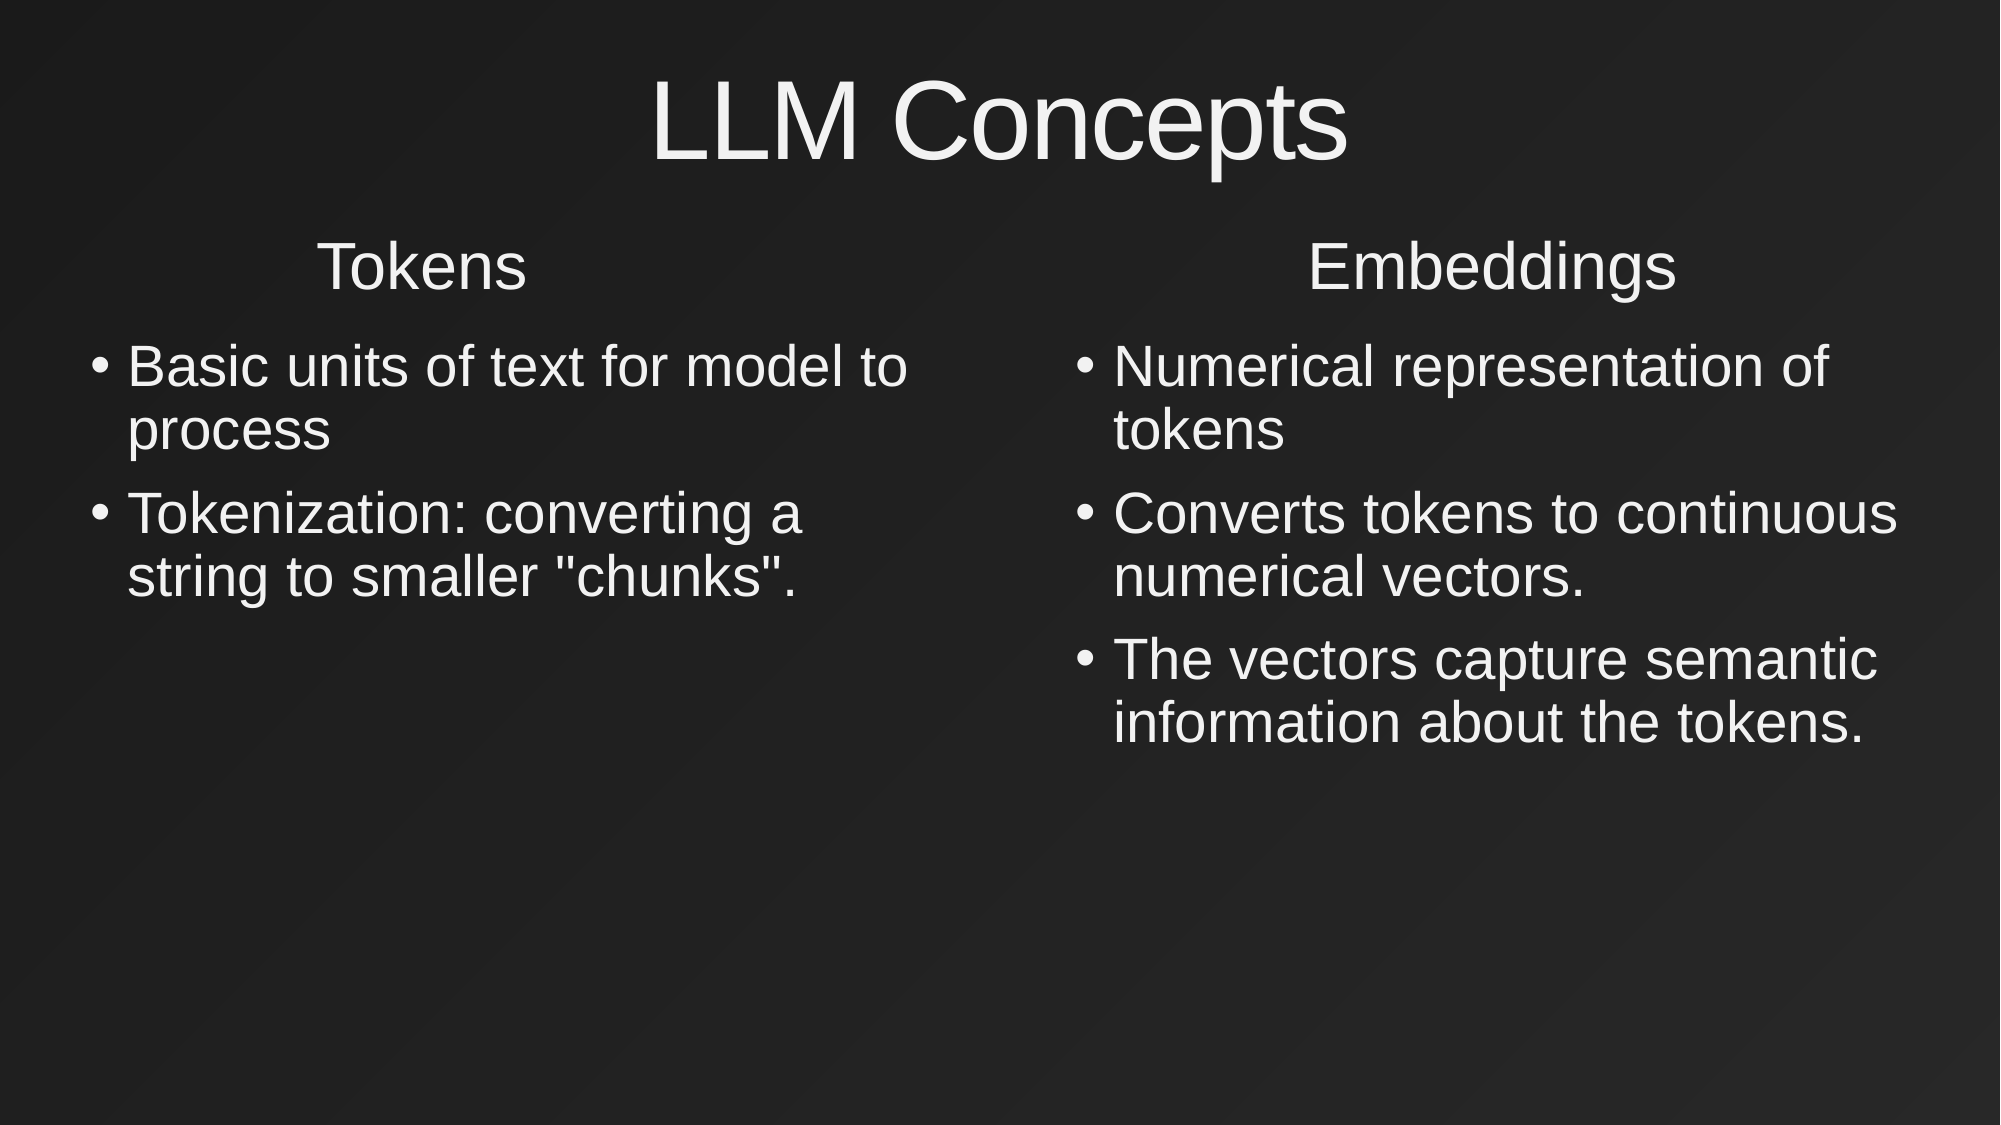

# LLM Concepts
Tokens
Embeddings
Basic units of text for model to process
Tokenization: converting a string to smaller "chunks".
Numerical representation of tokens
Converts tokens to continuous numerical vectors.
The vectors capture semantic information about the tokens.